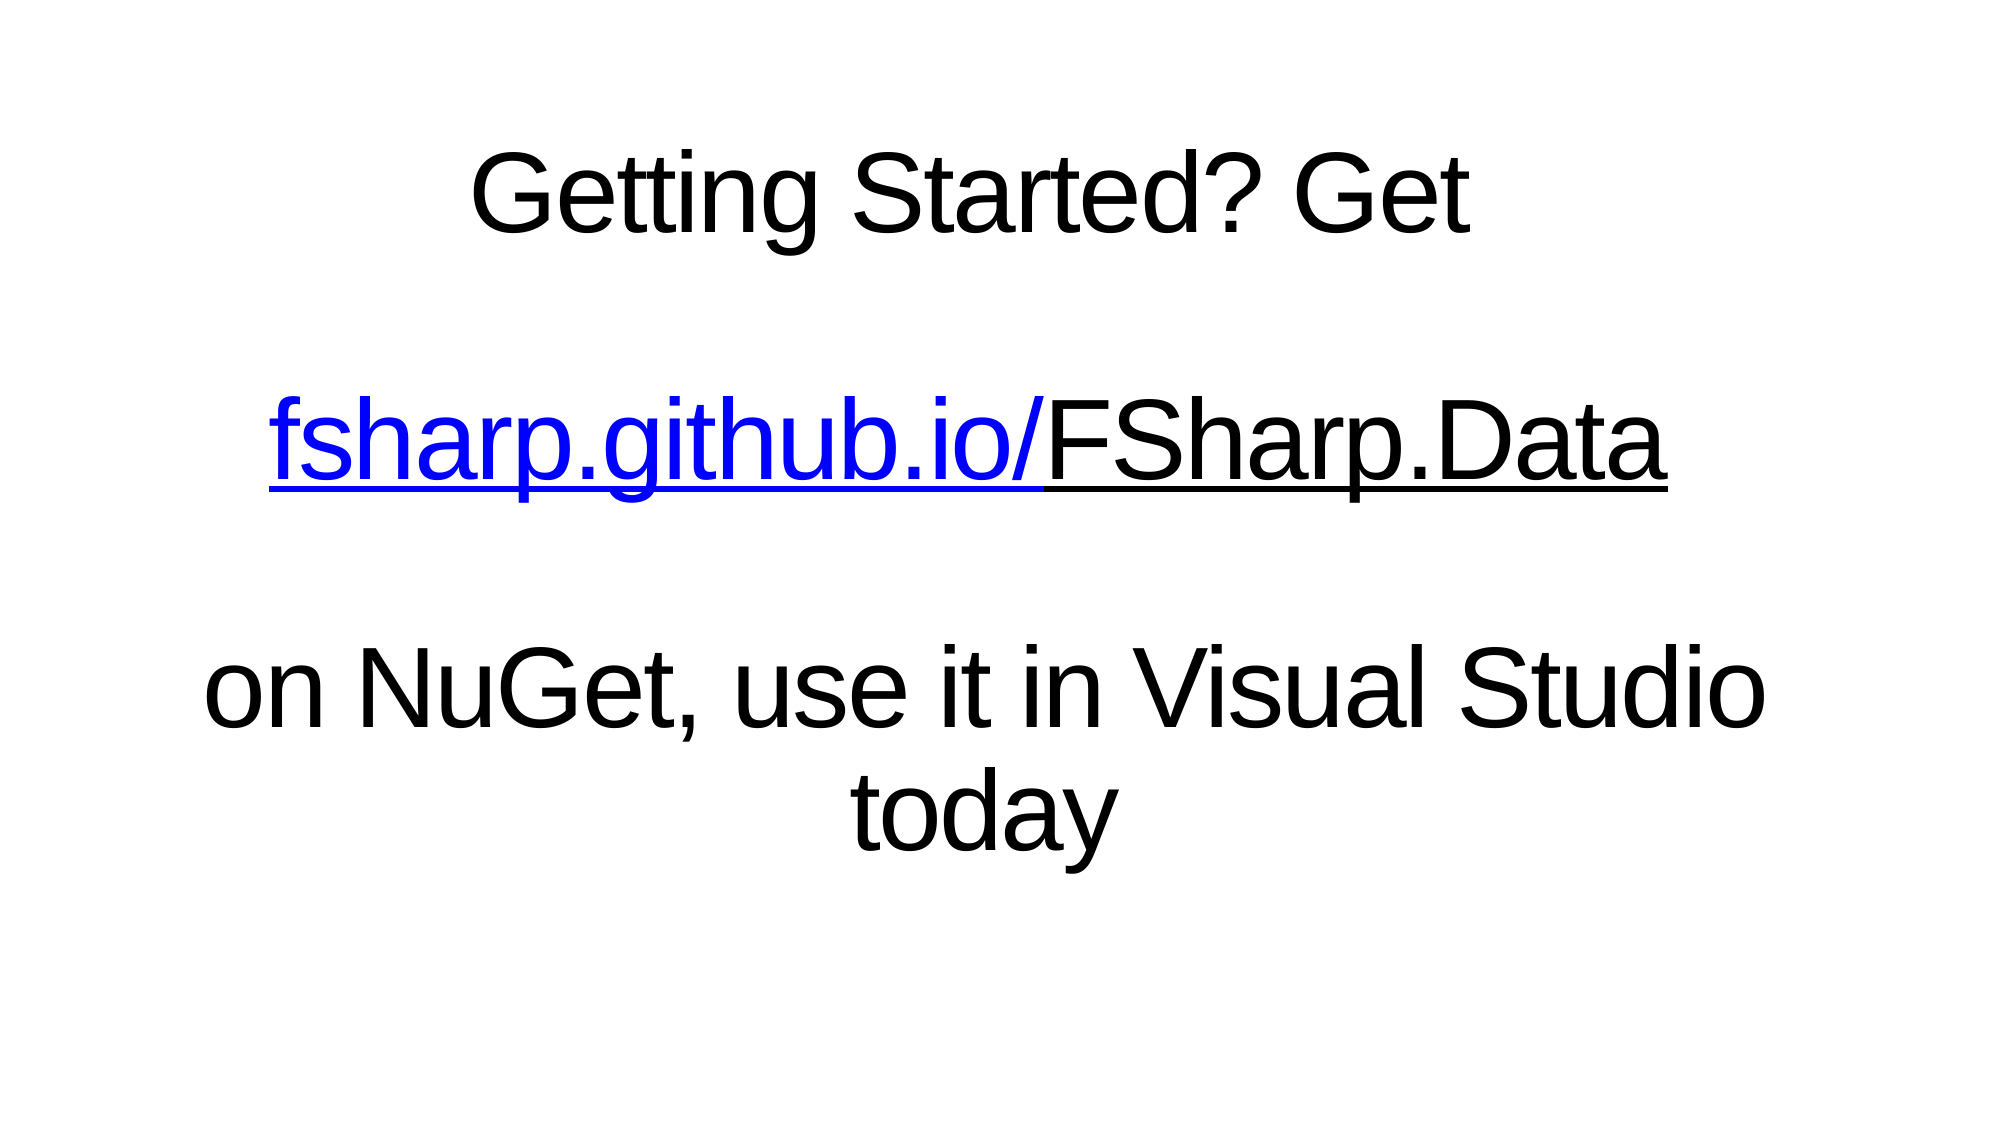

# Getting Started? Get fsharp.github.io/FSharp.Data on NuGet, use it in Visual Studio today